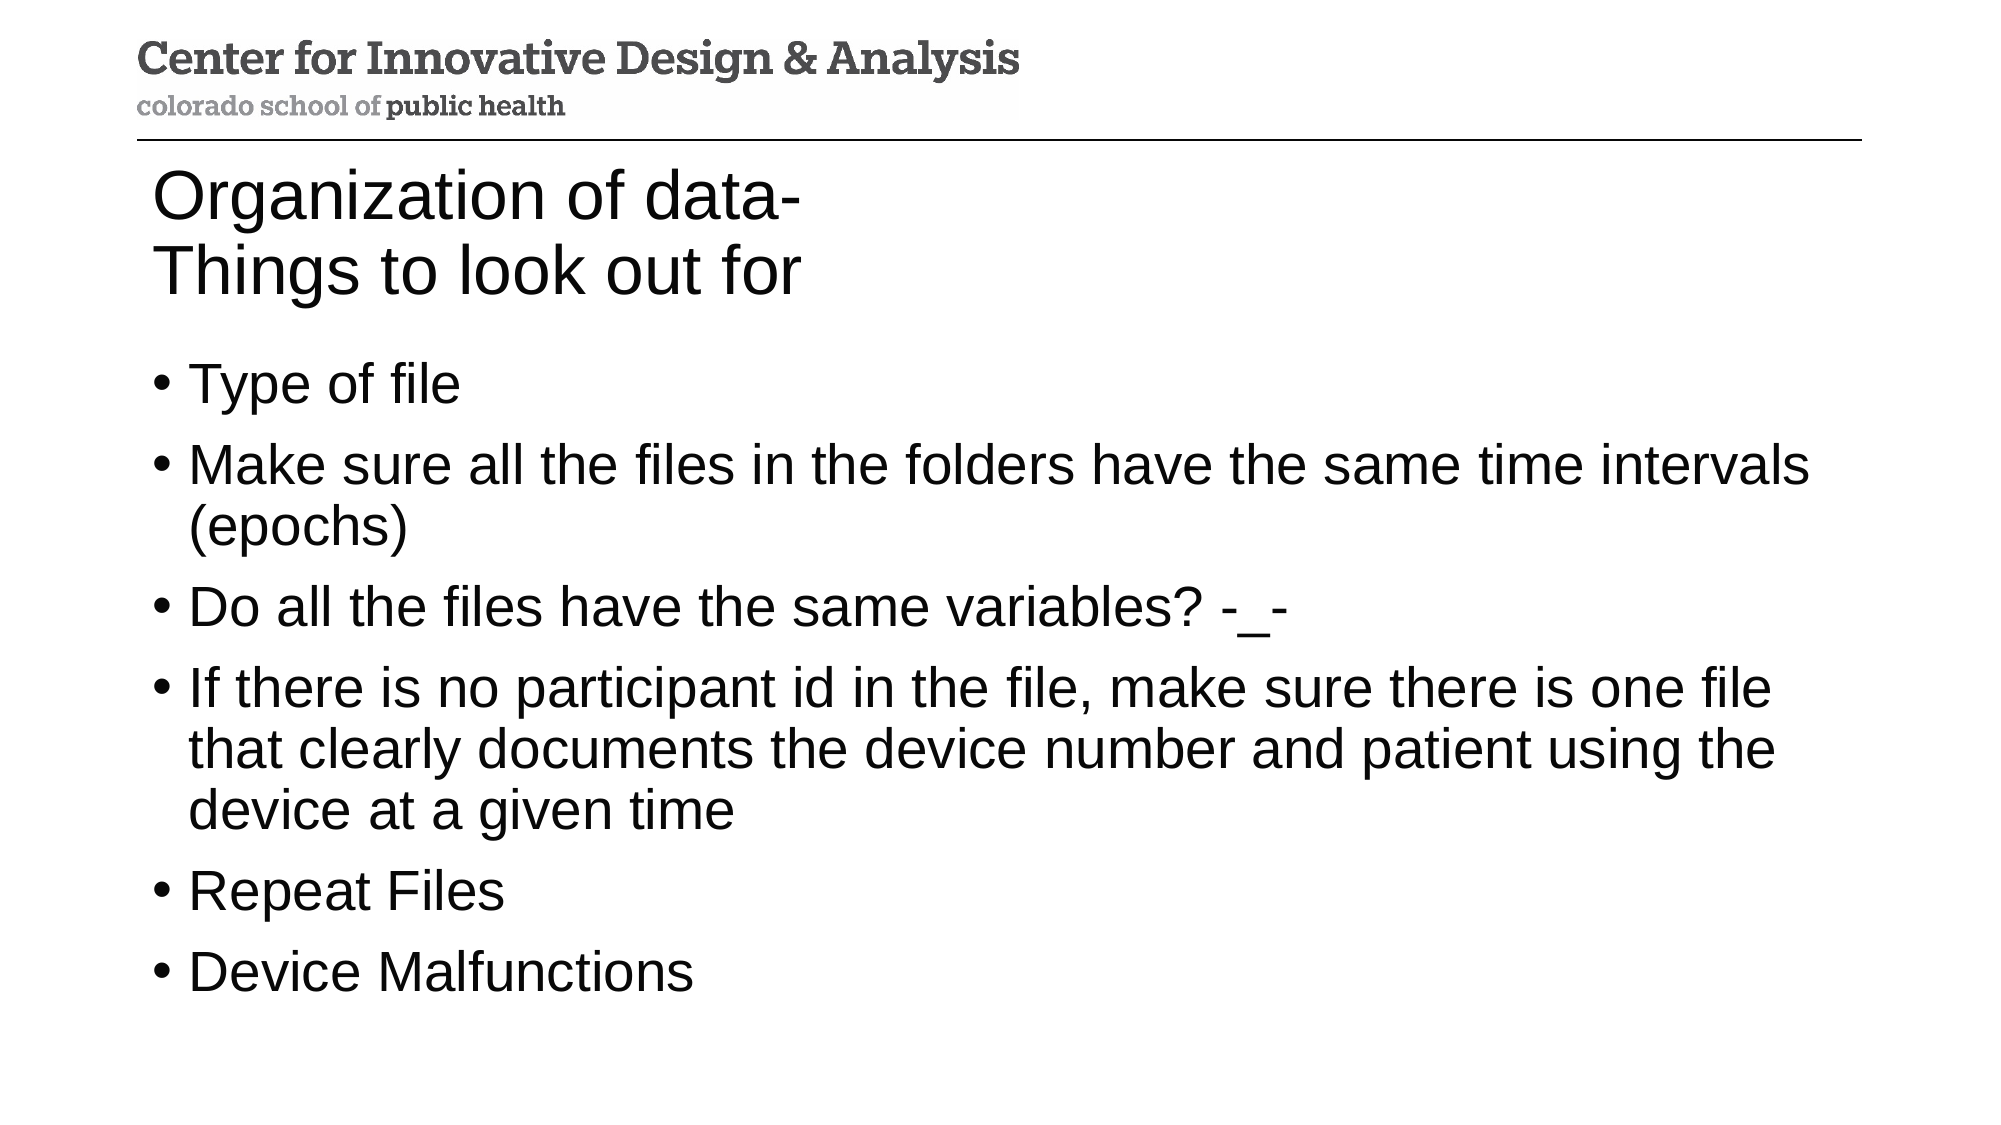

# Organization of data- Things to look out for
Type of file
Make sure all the files in the folders have the same time intervals (epochs)
Do all the files have the same variables? -_-
If there is no participant id in the file, make sure there is one file that clearly documents the device number and patient using the device at a given time
Repeat Files
Device Malfunctions